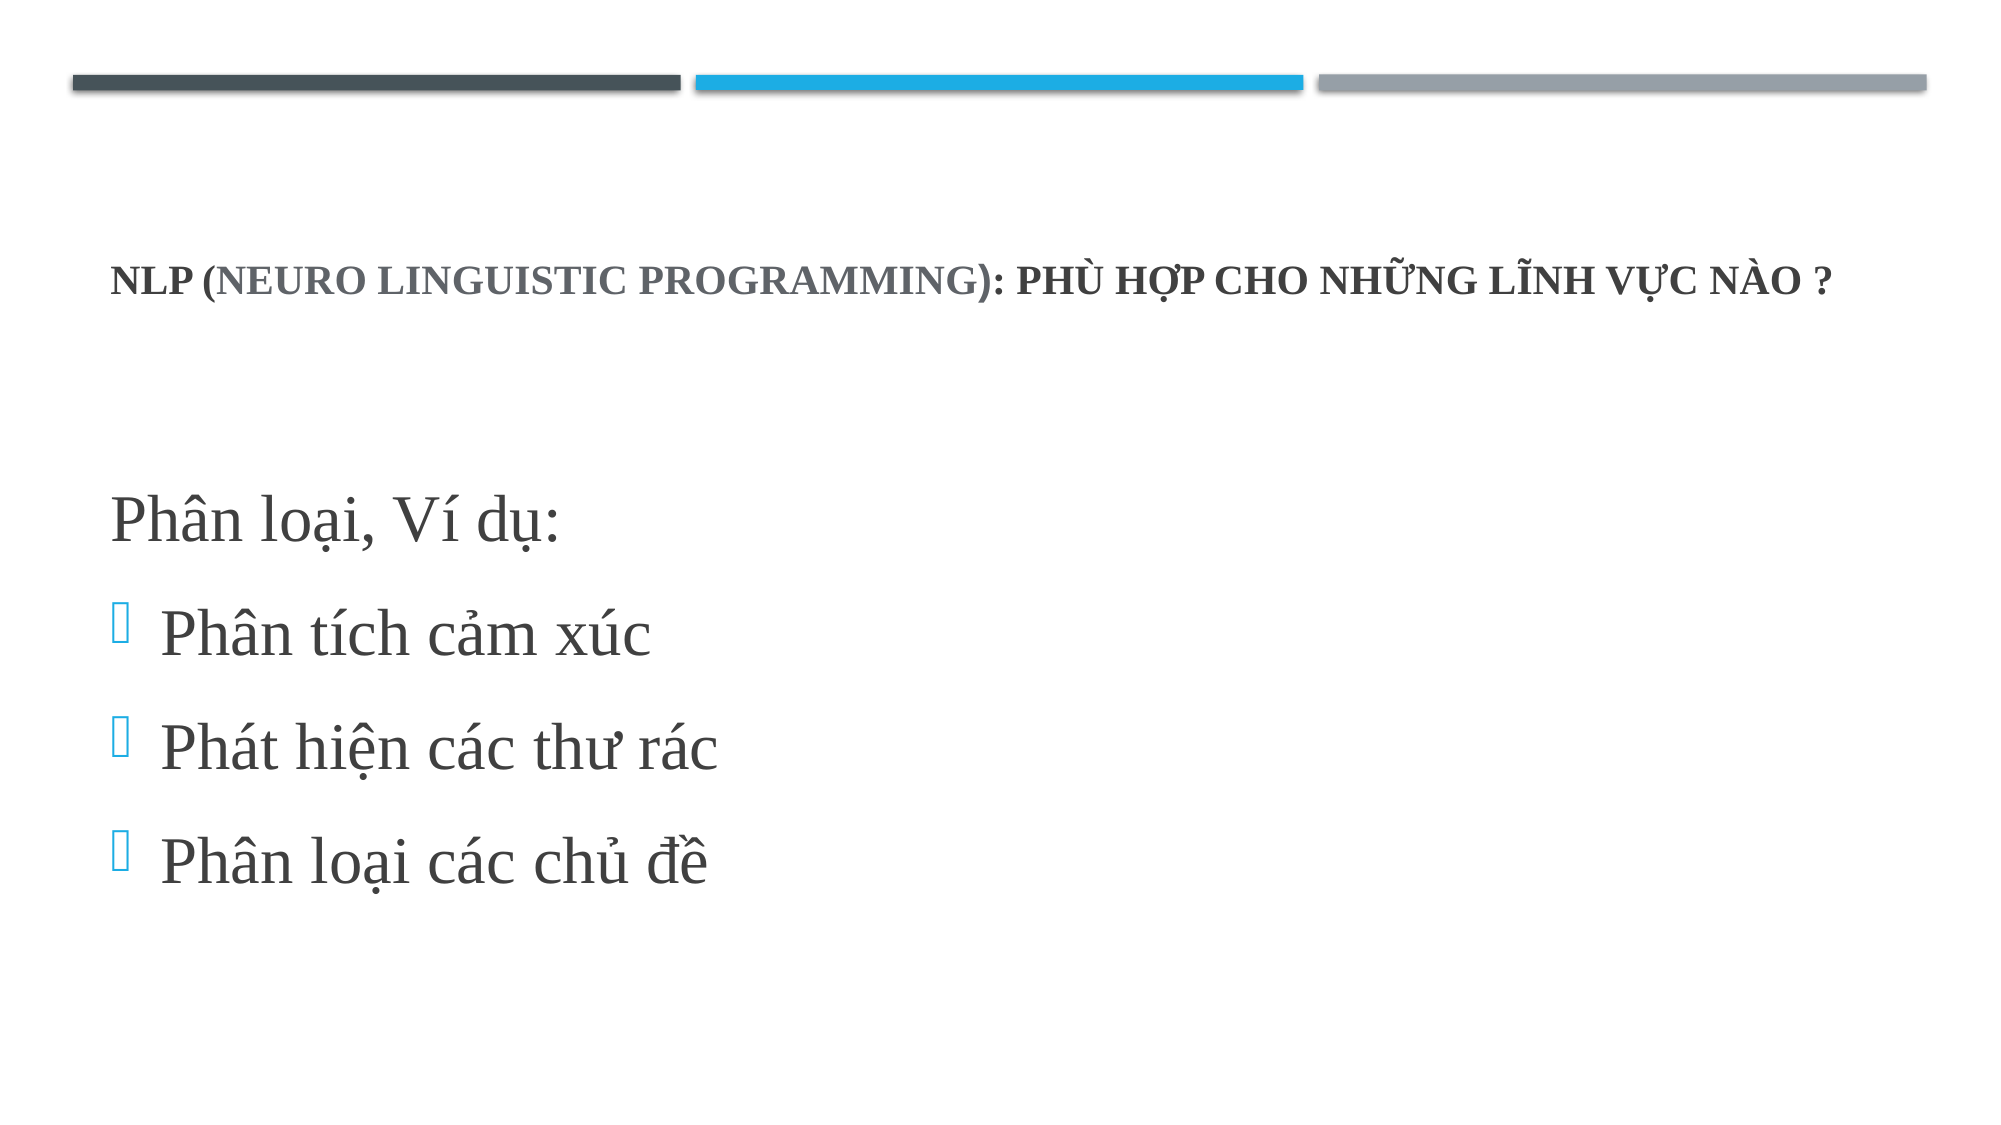

# NLP (Neuro Linguistic Programming): Phù hợp cho những lĩnh vực nào ?
Phân loại, Ví dụ:
Phân tích cảm xúc
Phát hiện các thư rác
Phân loại các chủ đề